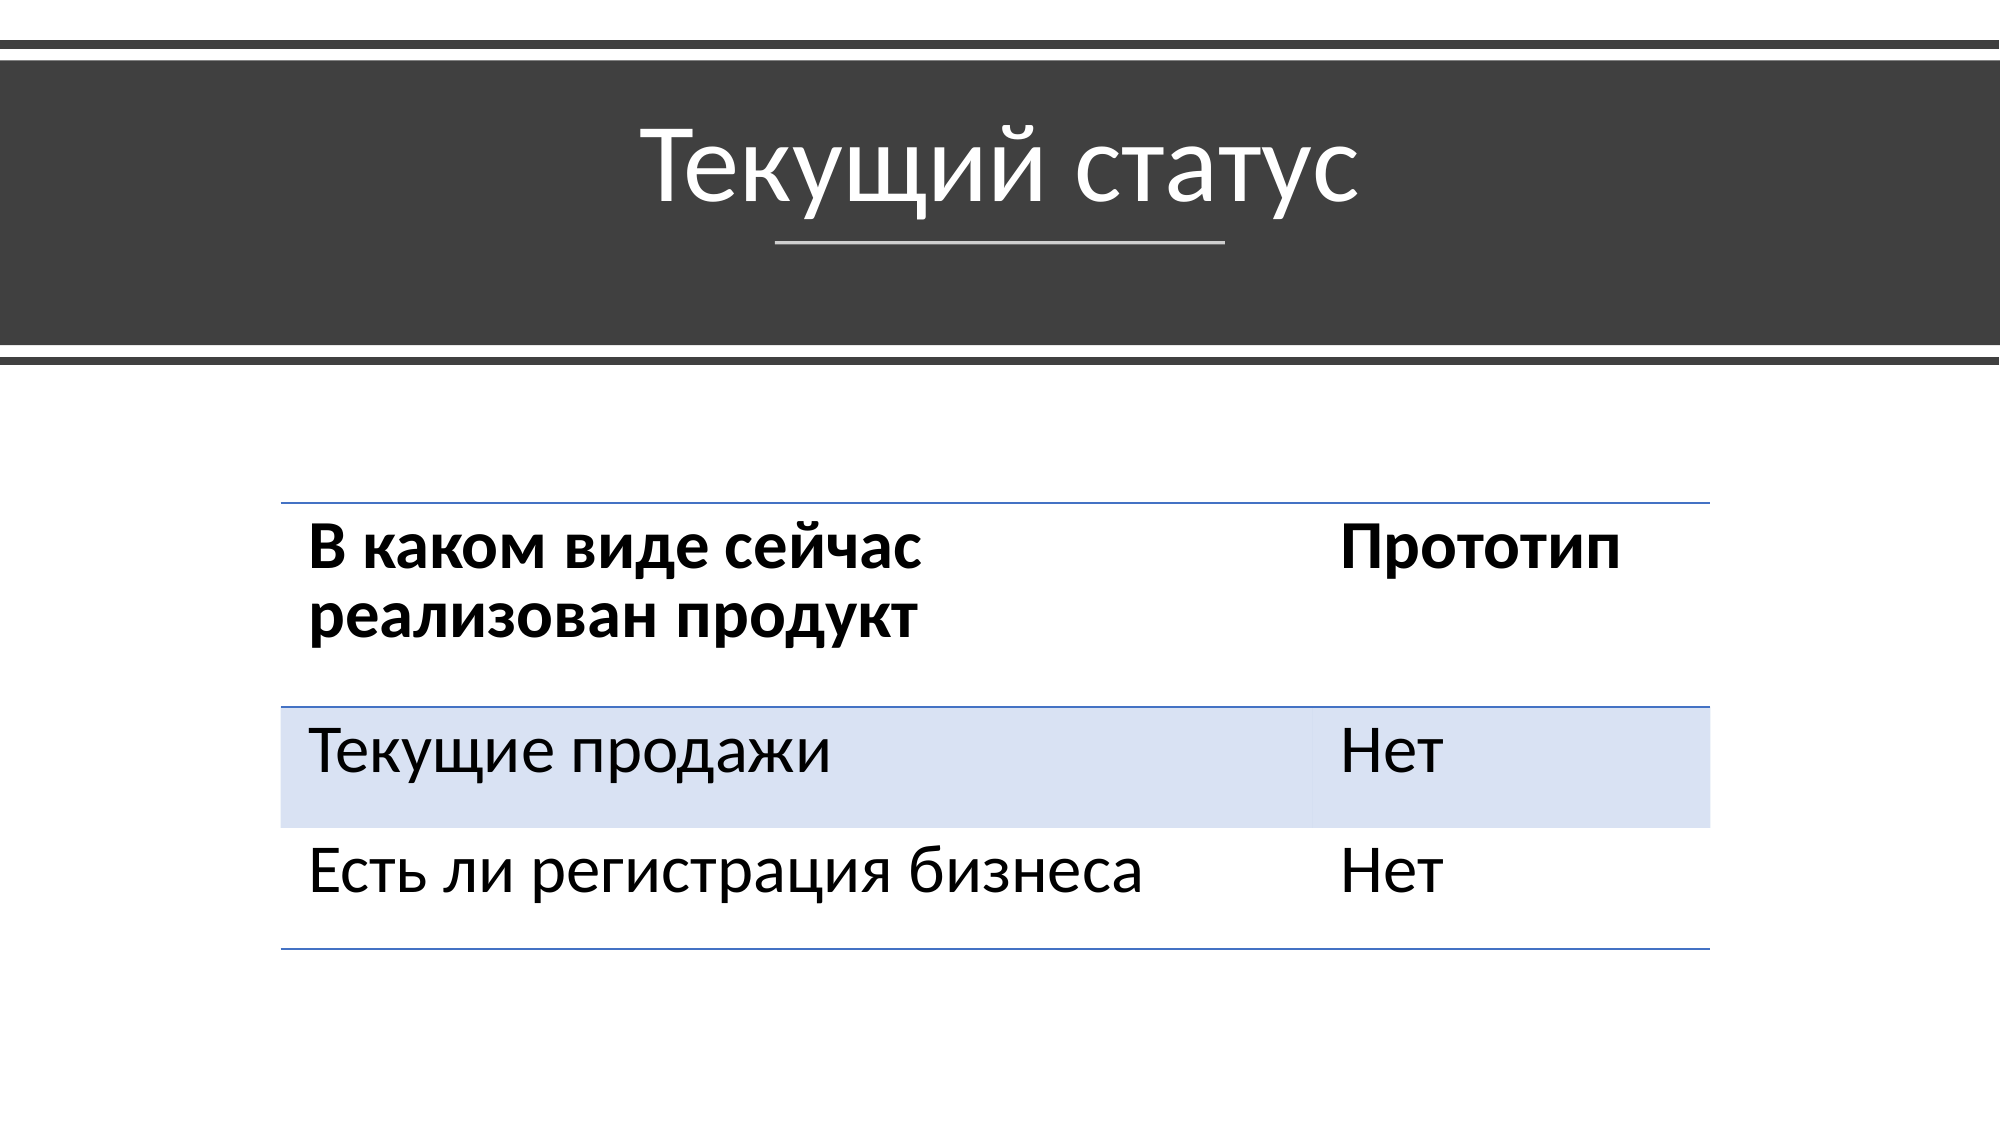

# Текущий статус
| В каком виде сейчас реализован продукт​ | Прототип​ |
| --- | --- |
| Текущие продажи​ | Нет​ |
| Есть ли регистрация бизнеса​ | Нет​ |